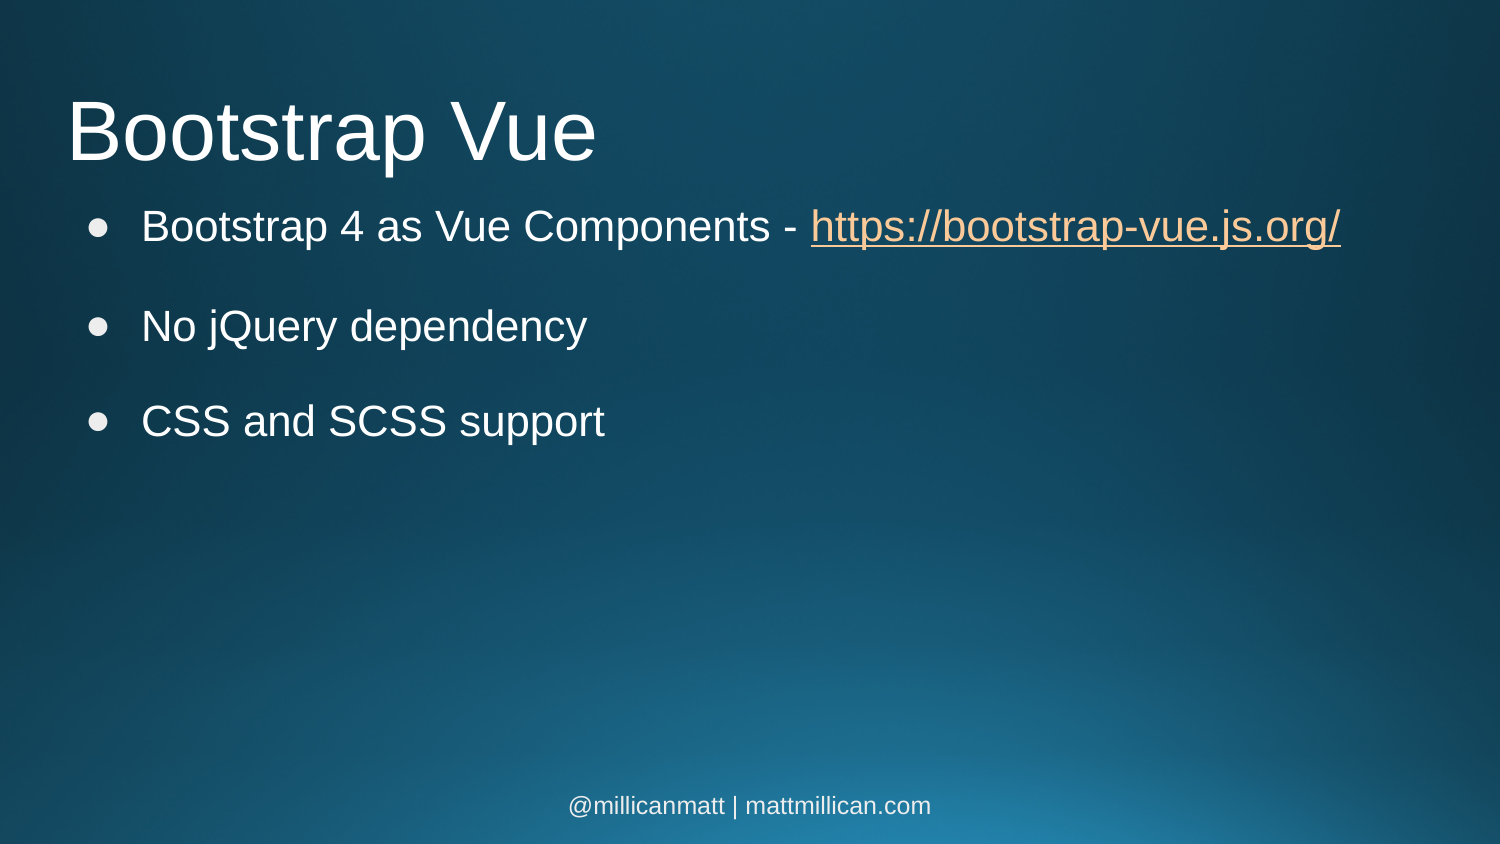

# Bootstrap Vue
Bootstrap 4 as Vue Components - https://bootstrap-vue.js.org/
No jQuery dependency
CSS and SCSS support

@millicanmatt | mattmillican.com